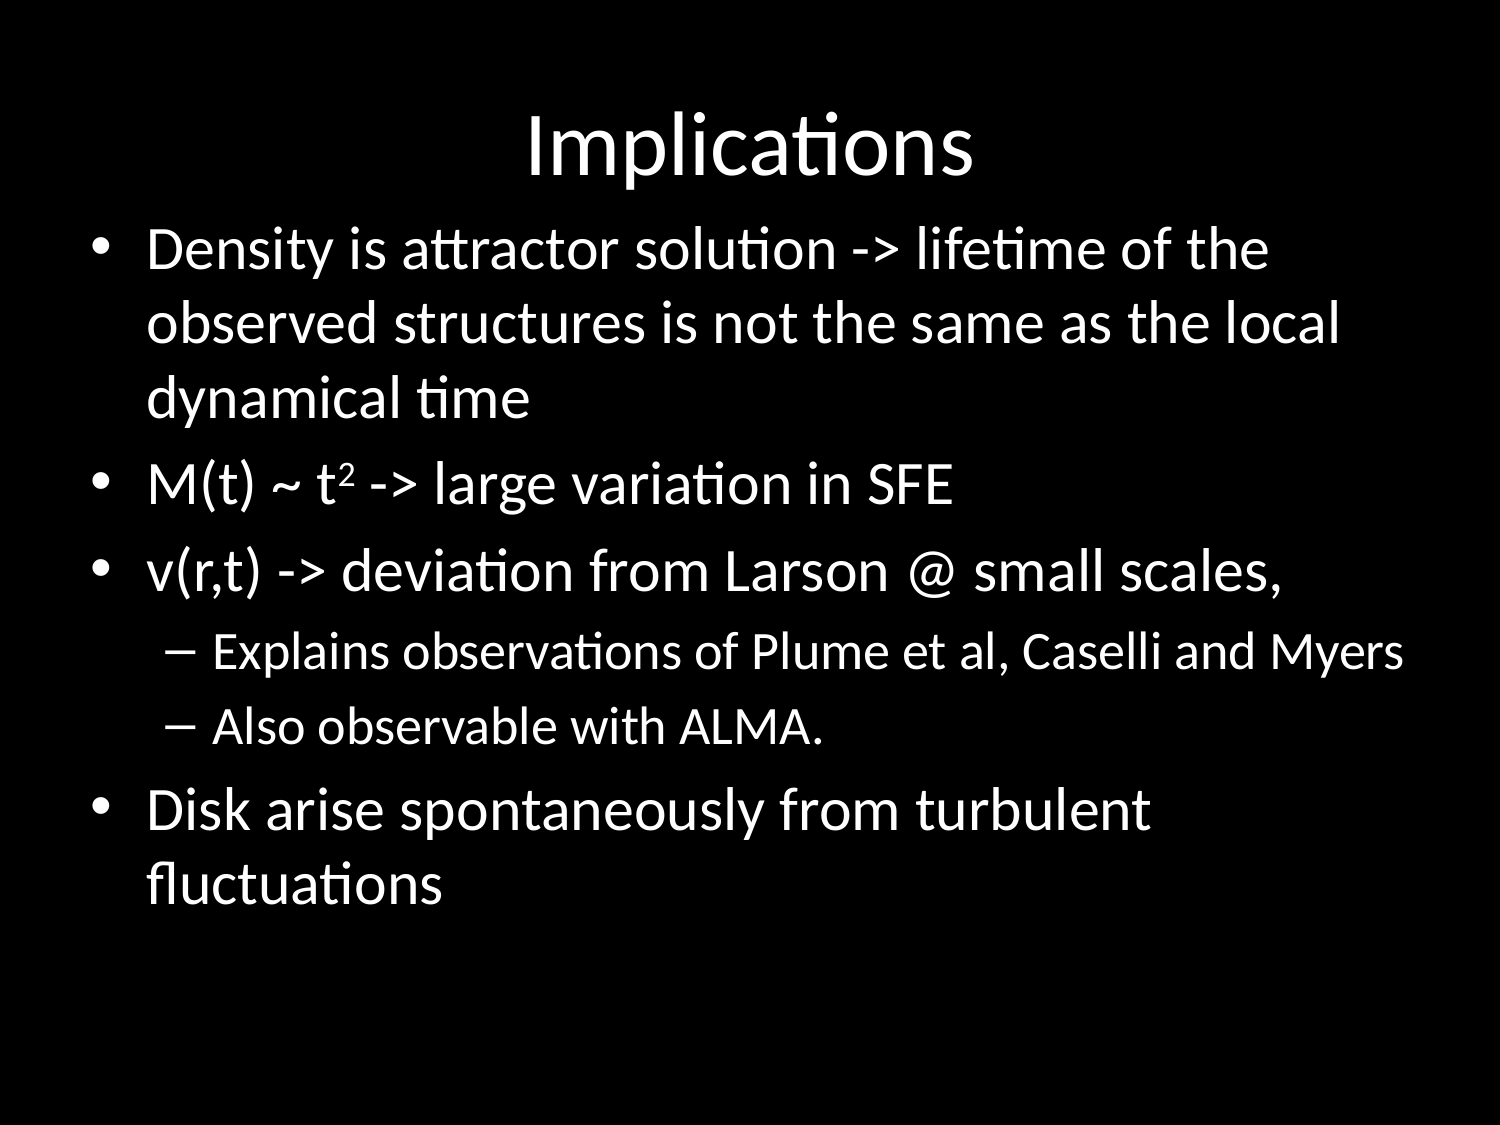

# Implications
Density is attractor solution -> lifetime of the observed structures is not the same as the local dynamical time
M(t) ~ t2 -> large variation in SFE
v(r,t) -> deviation from Larson @ small scales,
Explains observations of Plume et al, Caselli and Myers
Also observable with ALMA.
Disk arise spontaneously from turbulent fluctuations